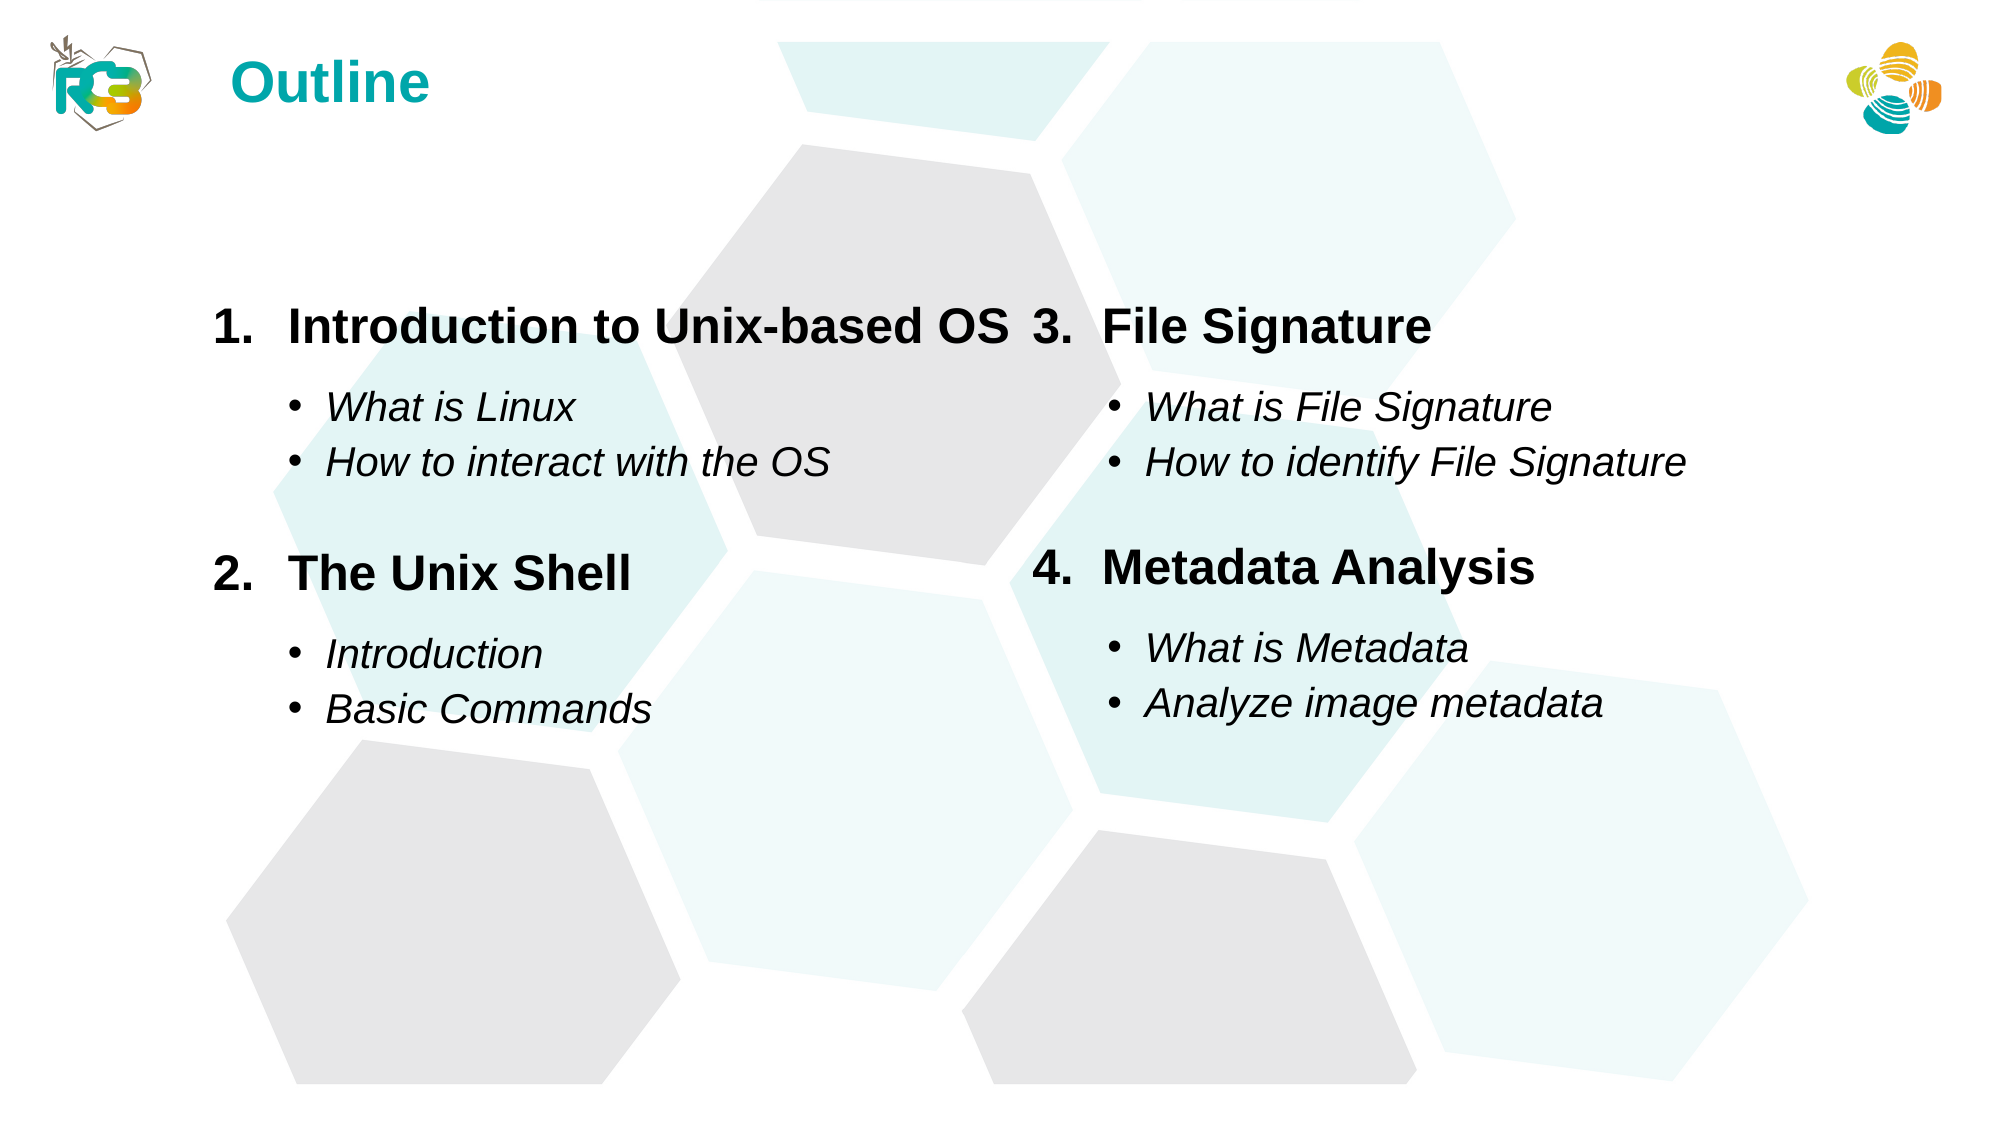

Outline
Introduction to Unix-based OS
What is Linux
How to interact with the OS

The Unix Shell
Introduction
Basic Commands

3.  File Signature
What is File Signature
How to identify File Signature

4.  Metadata Analysis
What is Metadata
Analyze image metadata